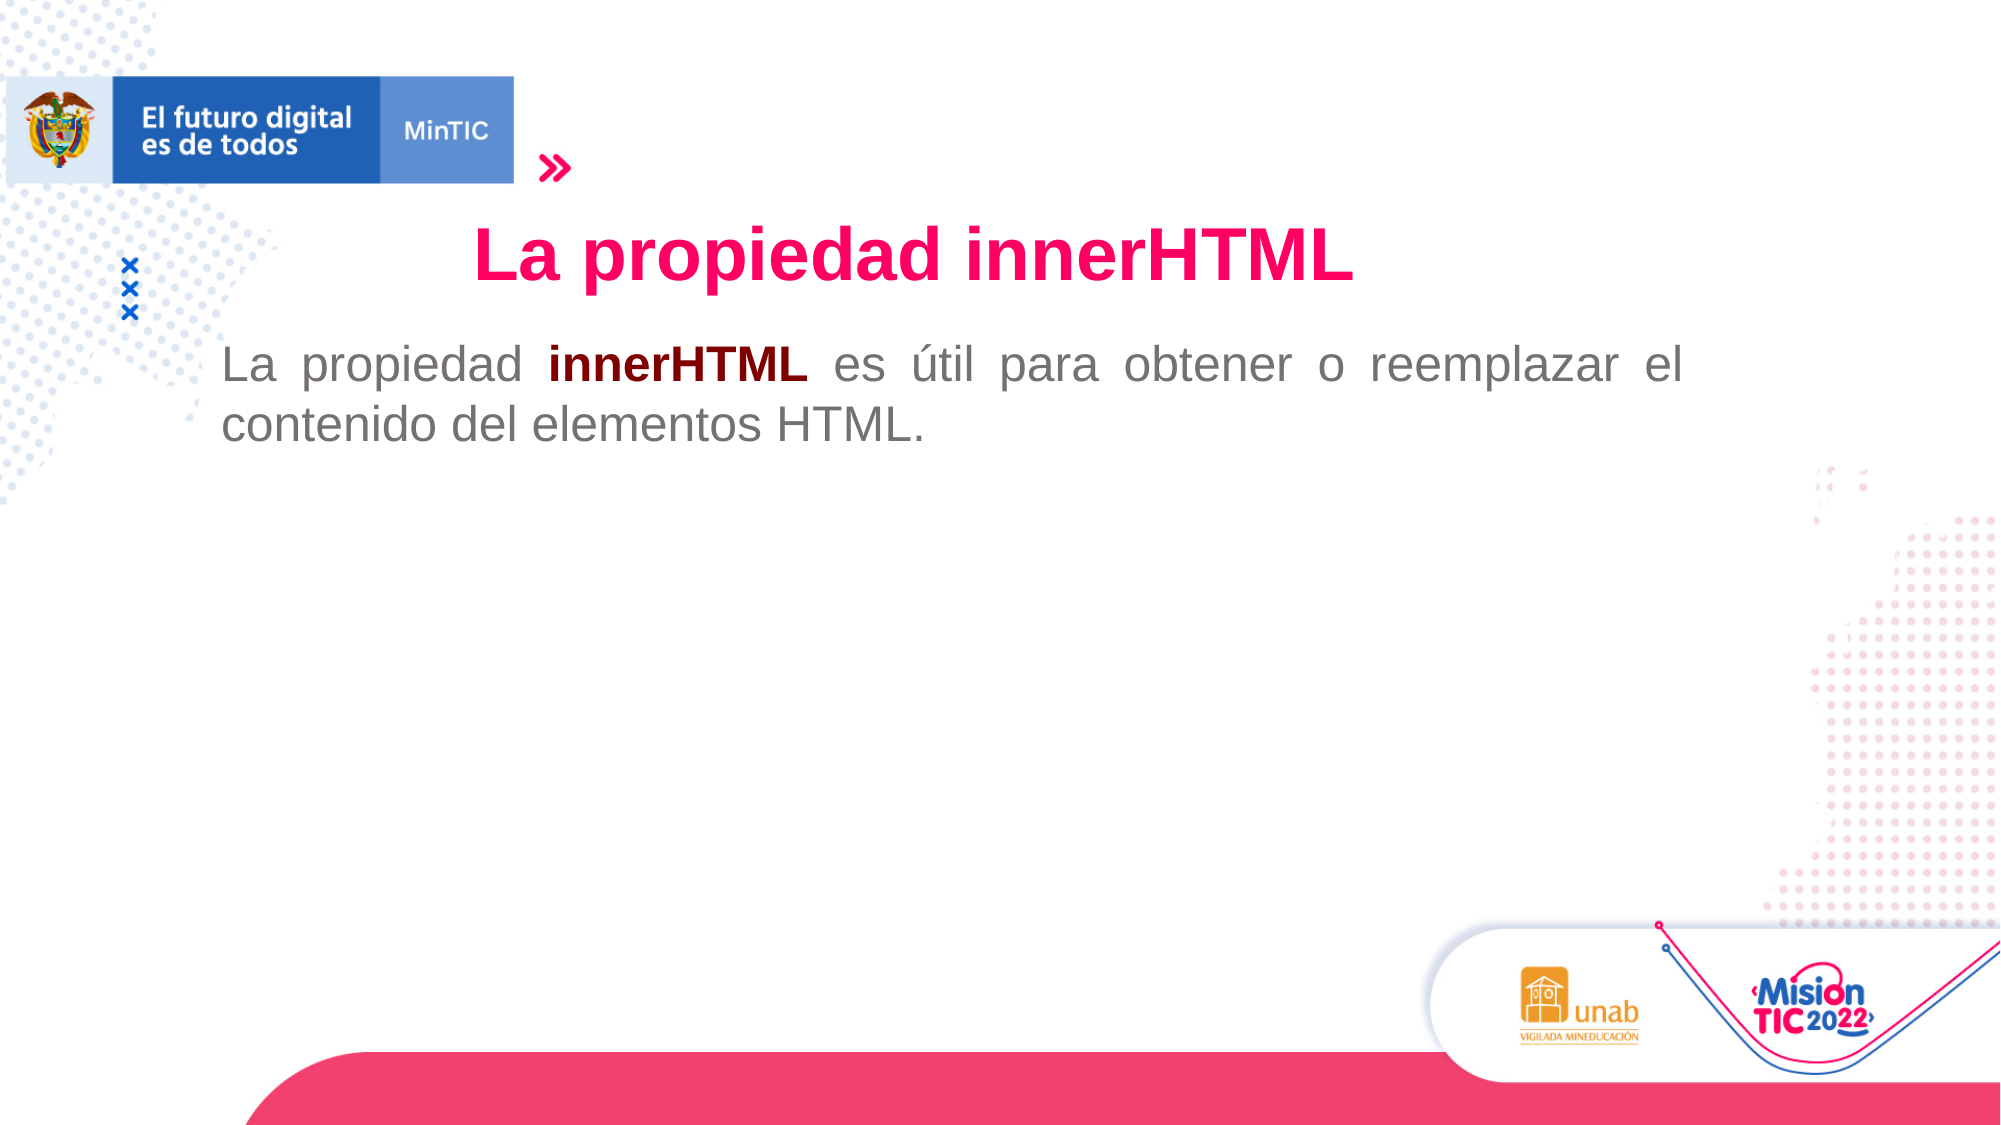

La propiedad innerHTML
La propiedad innerHTML es útil para obtener o reemplazar el contenido del elementos HTML.